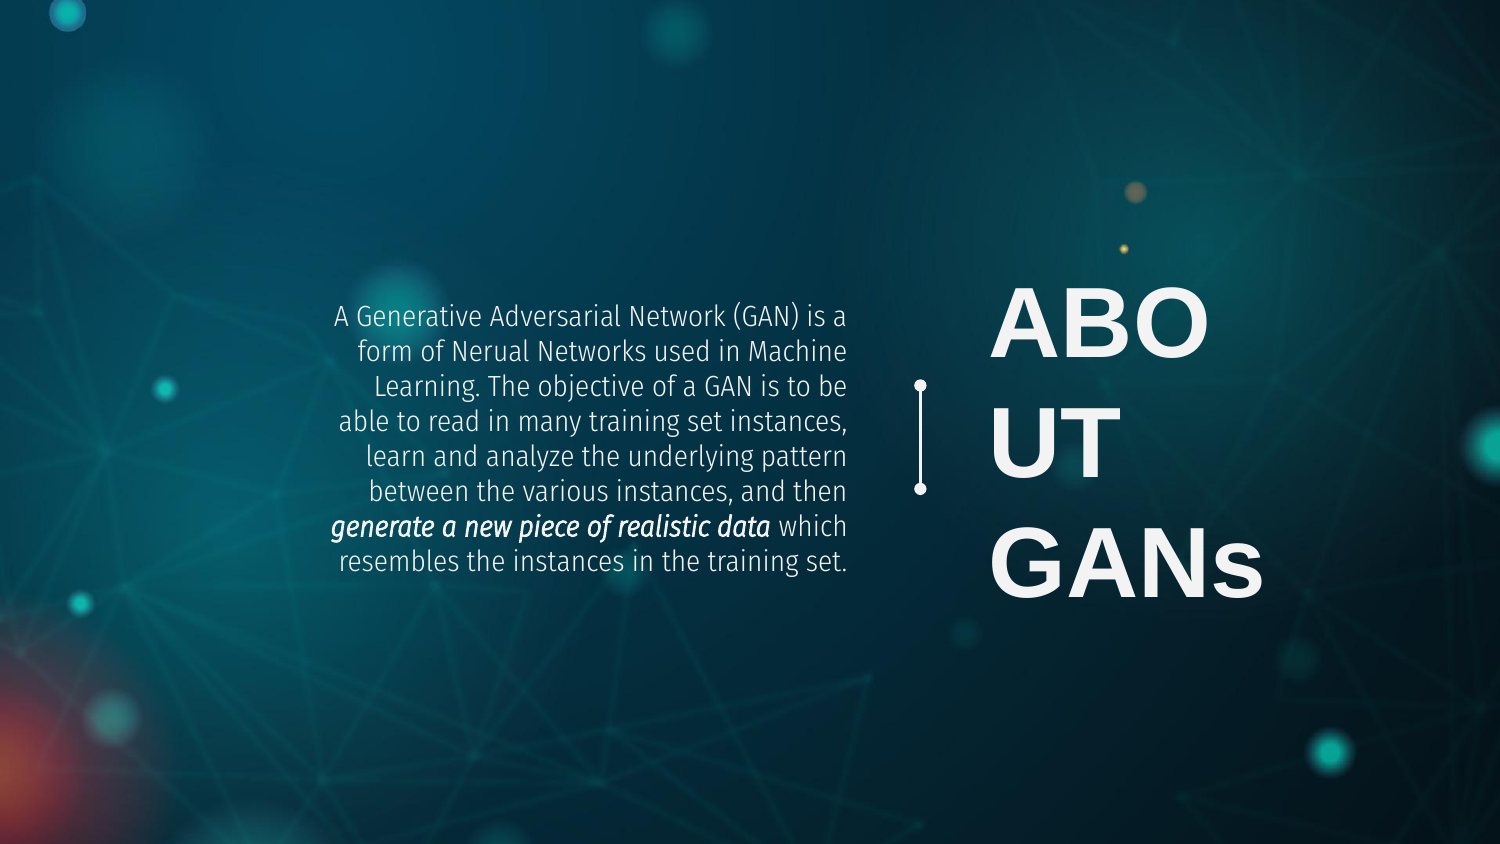

A Generative Adversarial Network (GAN) is a form of Nerual Networks used in Machine Learning. The objective of a GAN is to be able to read in many training set instances, learn and analyze the underlying pattern between the various instances, and then generate a new piece of realistic data which resembles the instances in the training set.
# ABOUT GANs